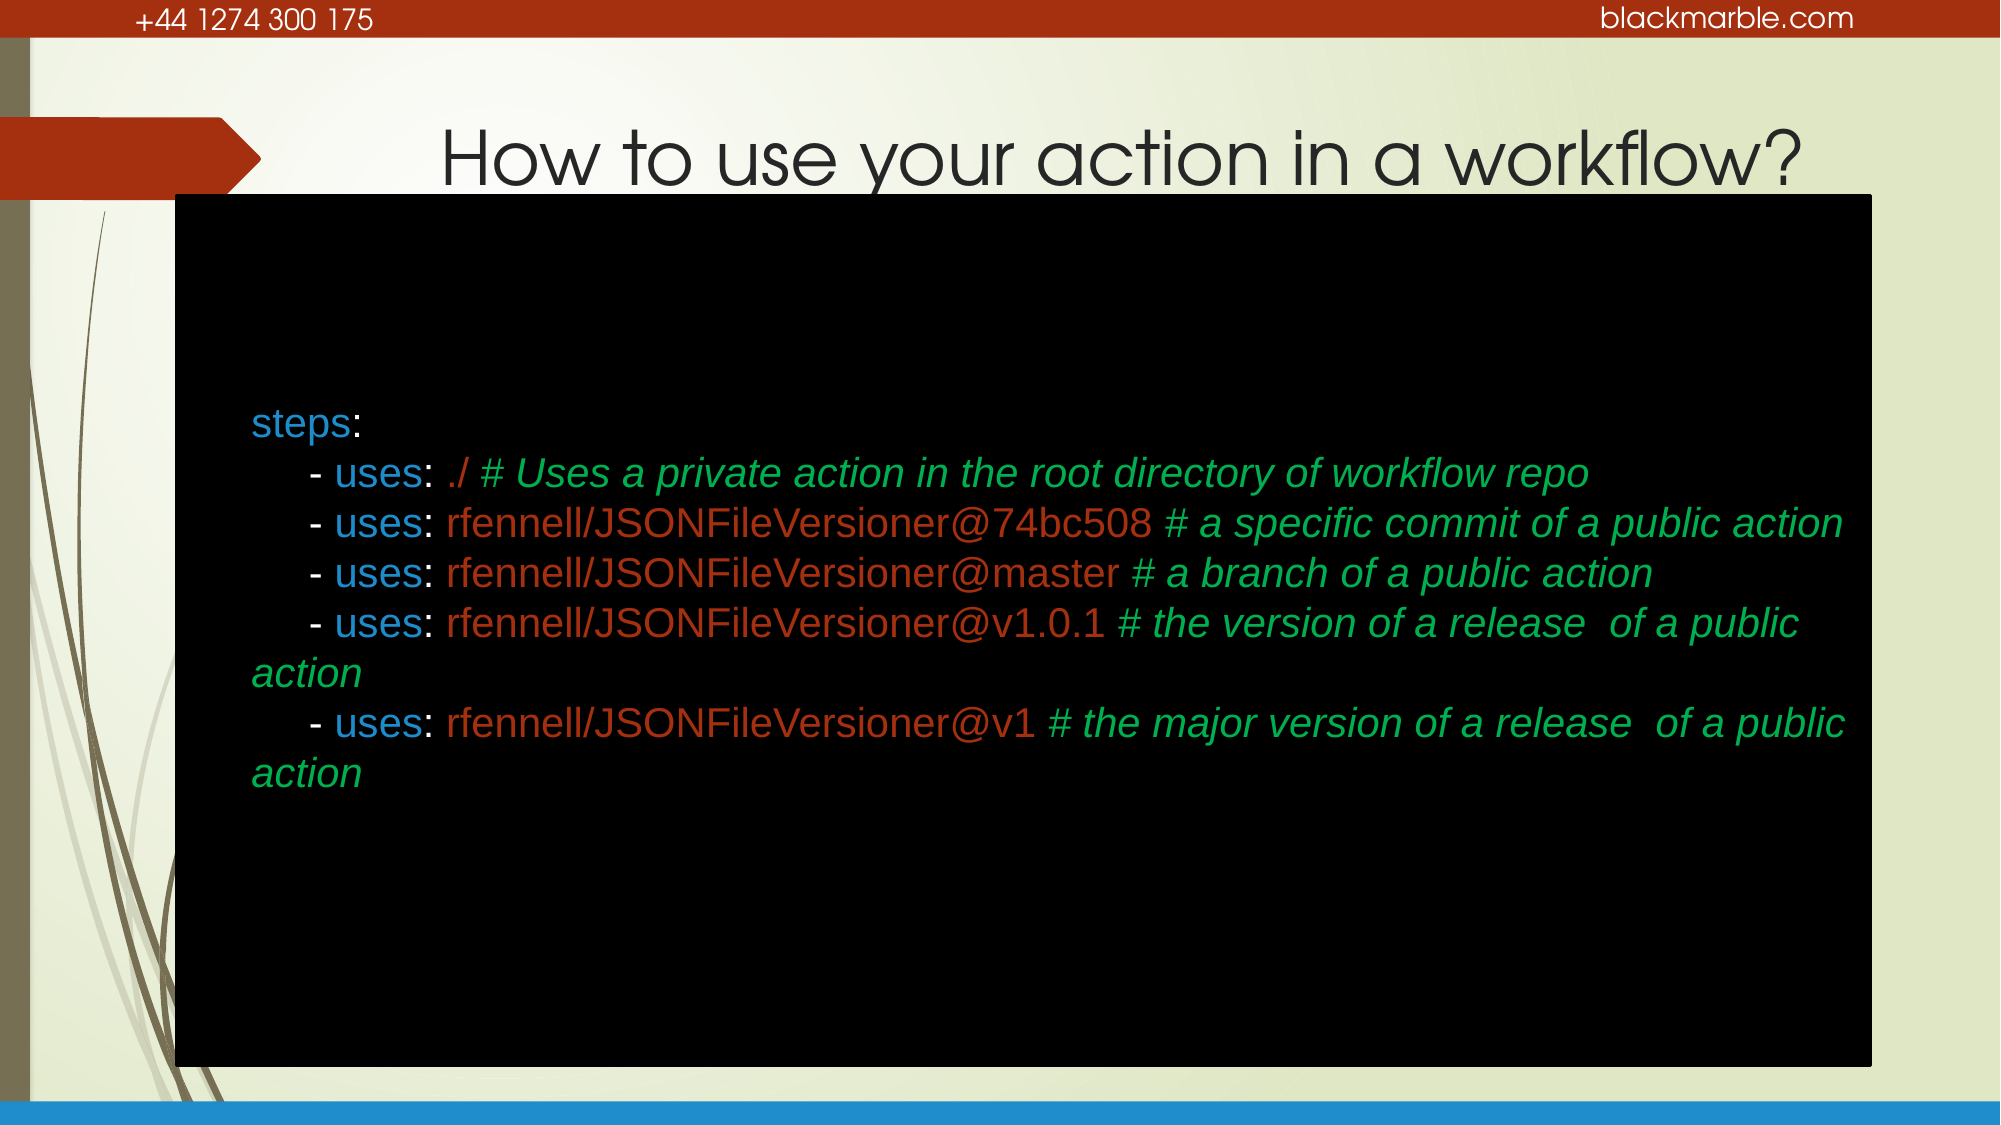

# How to use your action in a workflow?

steps:
     - uses: ./ # Uses a private action in the root directory of workflow repo
     - uses: rfennell/JSONFileVersioner@74bc508 # a specific commit of a public action
     - uses: rfennell/JSONFileVersioner@master # a branch of a public action
     - uses: rfennell/JSONFileVersioner@v1.0.1 # the version of a release  of a public action
     - uses: rfennell/JSONFileVersioner@v1 # the major version of a release  of a public action